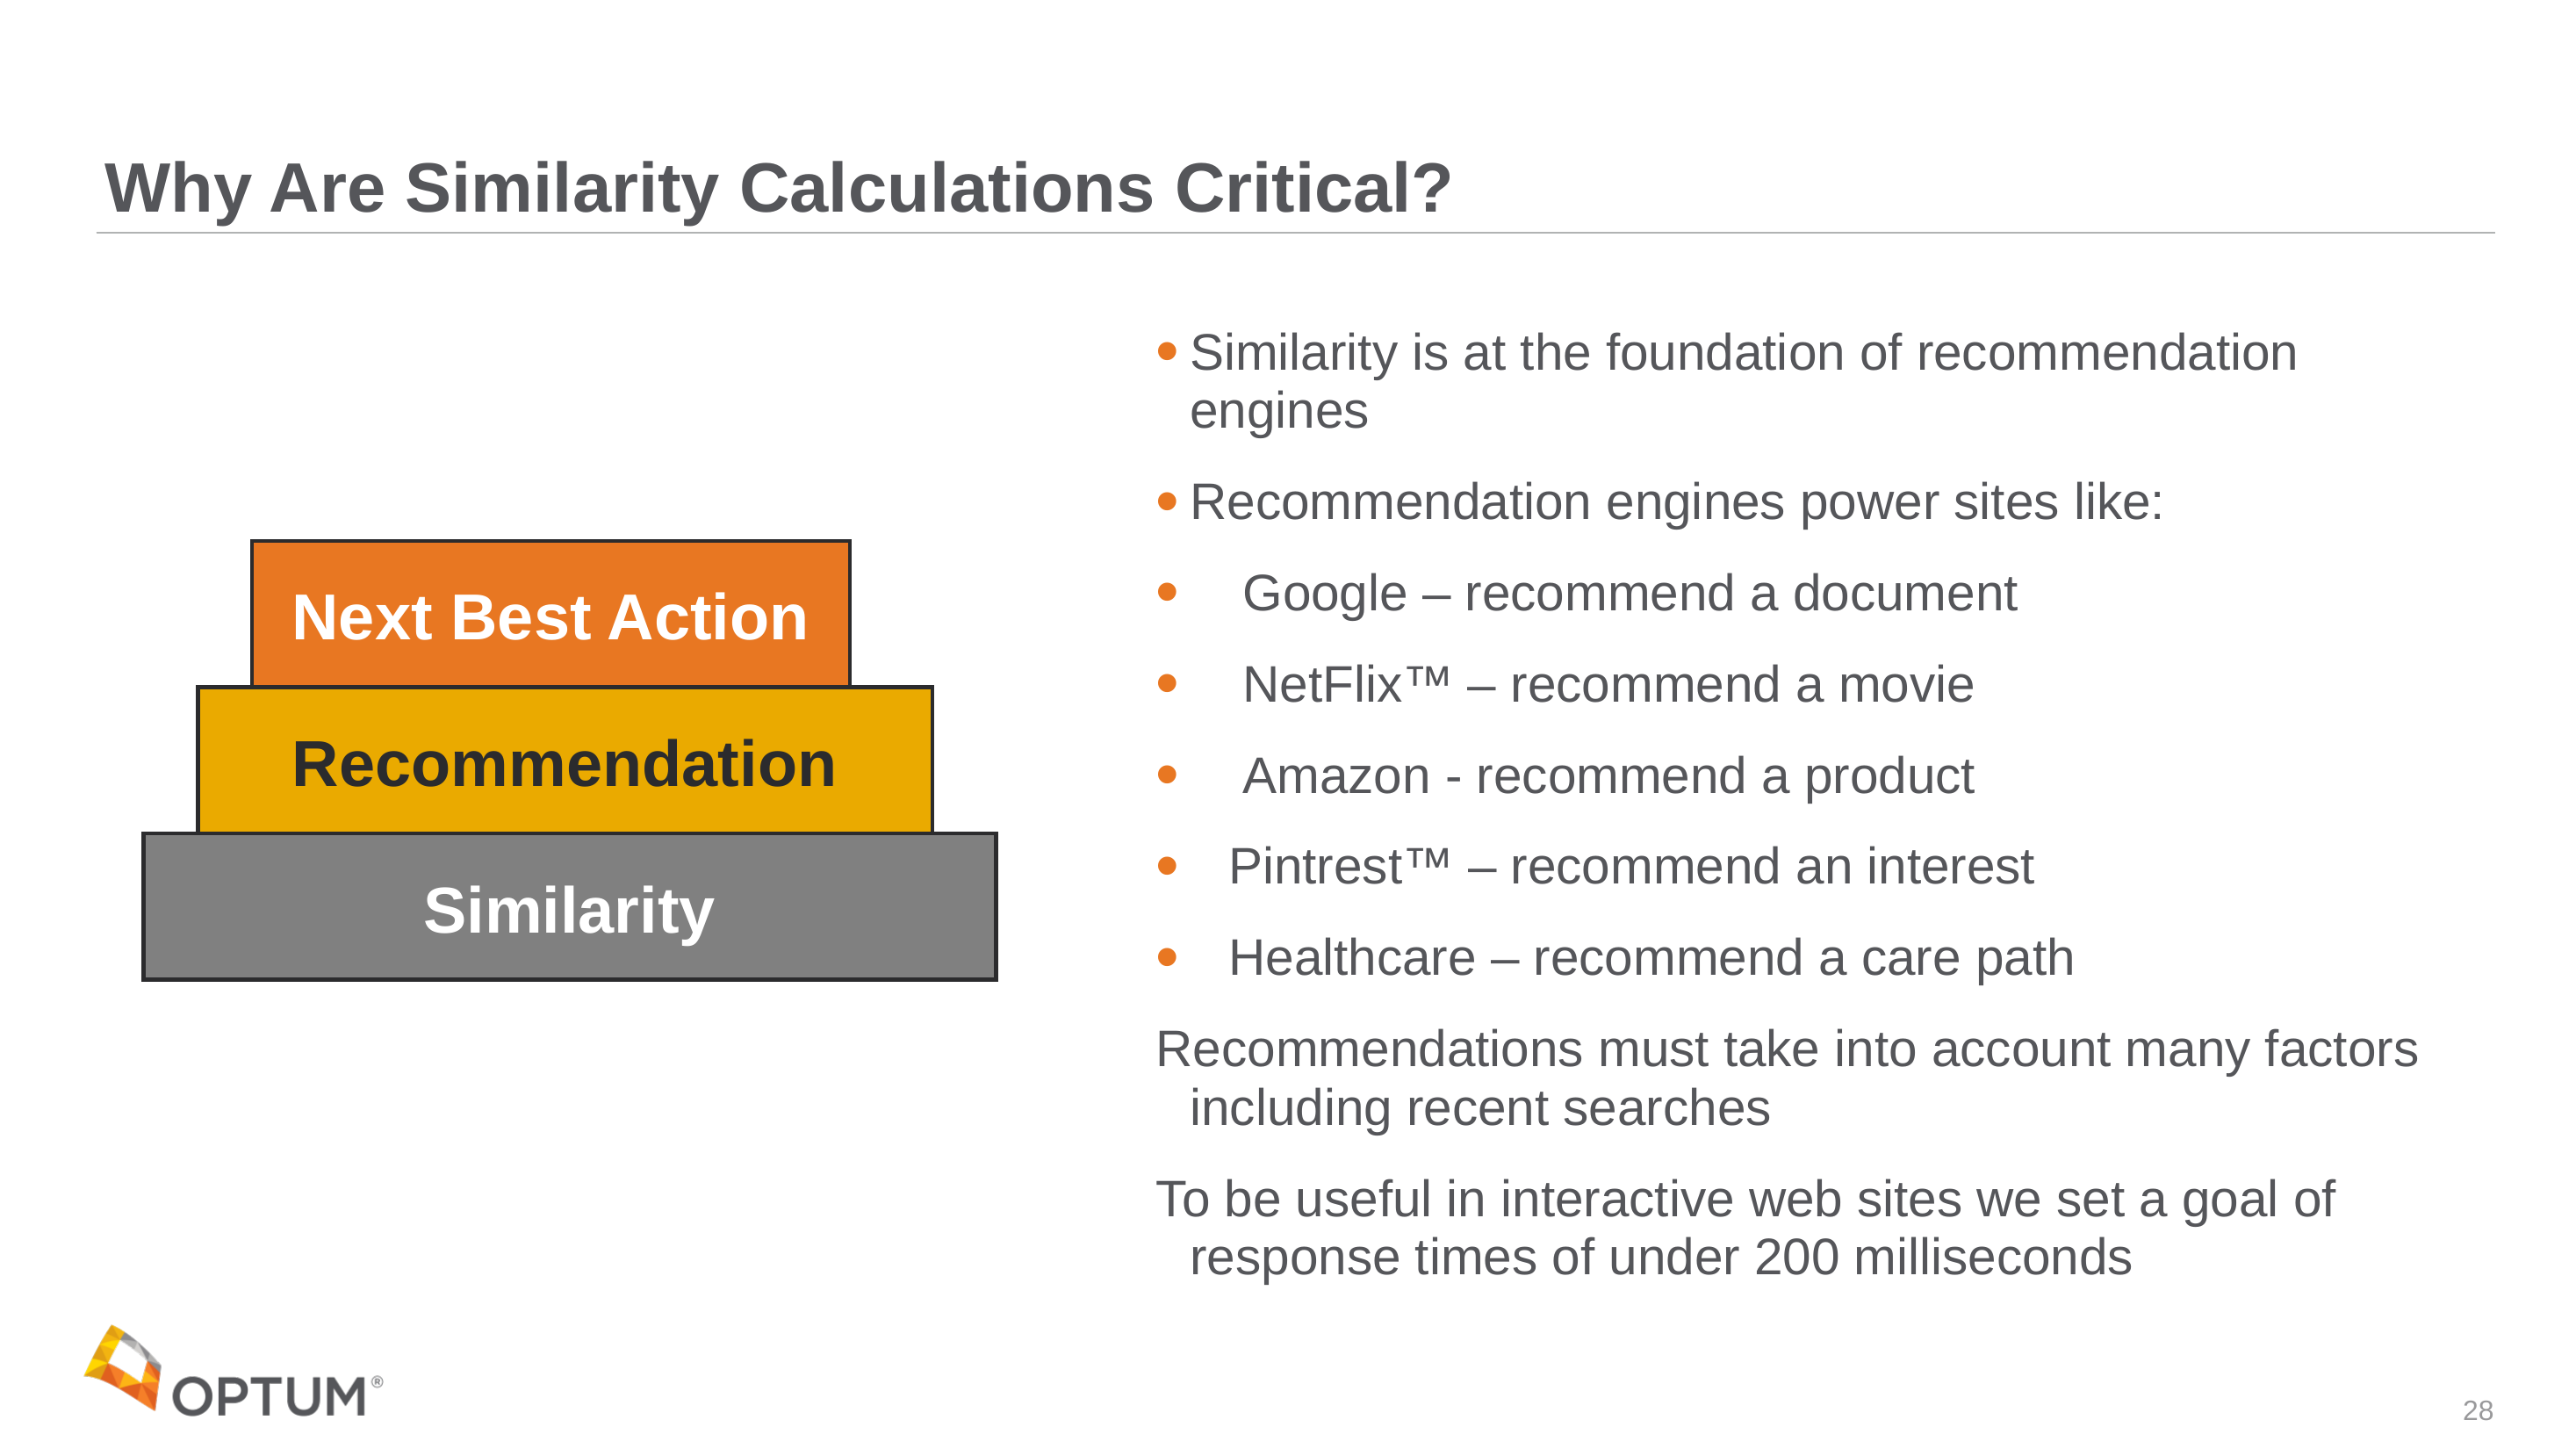

# Why Are Similarity Calculations Critical?
Similarity is at the foundation of recommendation engines
Recommendation engines power sites like:
 Google – recommend a document
 NetFlix™ – recommend a movie
 Amazon - recommend a product
Pintrest™ – recommend an interest
Healthcare – recommend a care path
Recommendations must take into account many factors including recent searches
To be useful in interactive web sites we set a goal of response times of under 200 milliseconds
Next Best Action
Recommendation
Similarity
28